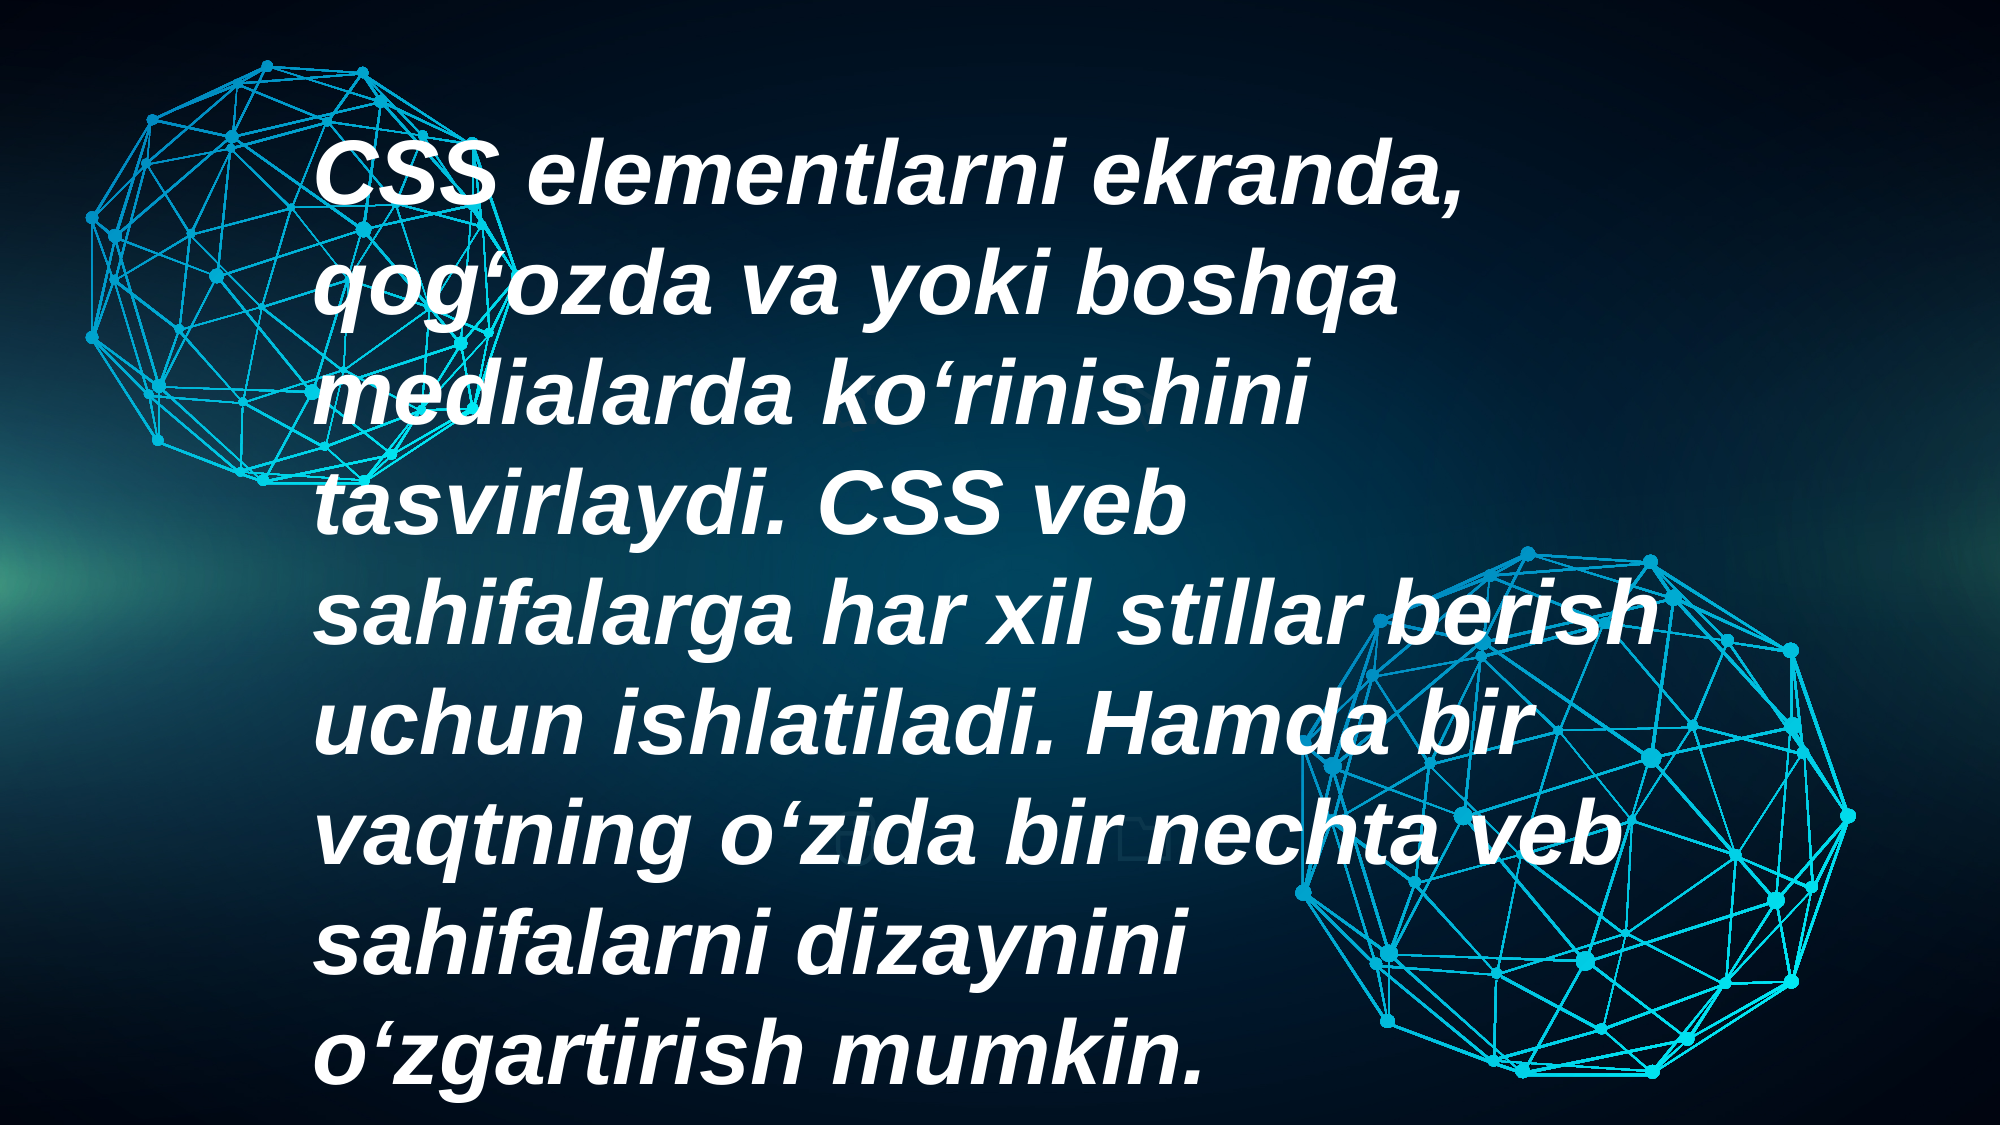

CSS elementlarni ekranda, qogʻozda va yoki boshqa medialarda koʻrinishini tasvirlaydi. CSS veb sahifalarga har xil stillar berish uchun ishlatiladi. Hamda bir vaqtning oʻzida bir nechta veb sahifalarni dizaynini oʻzgartirish mumkin.